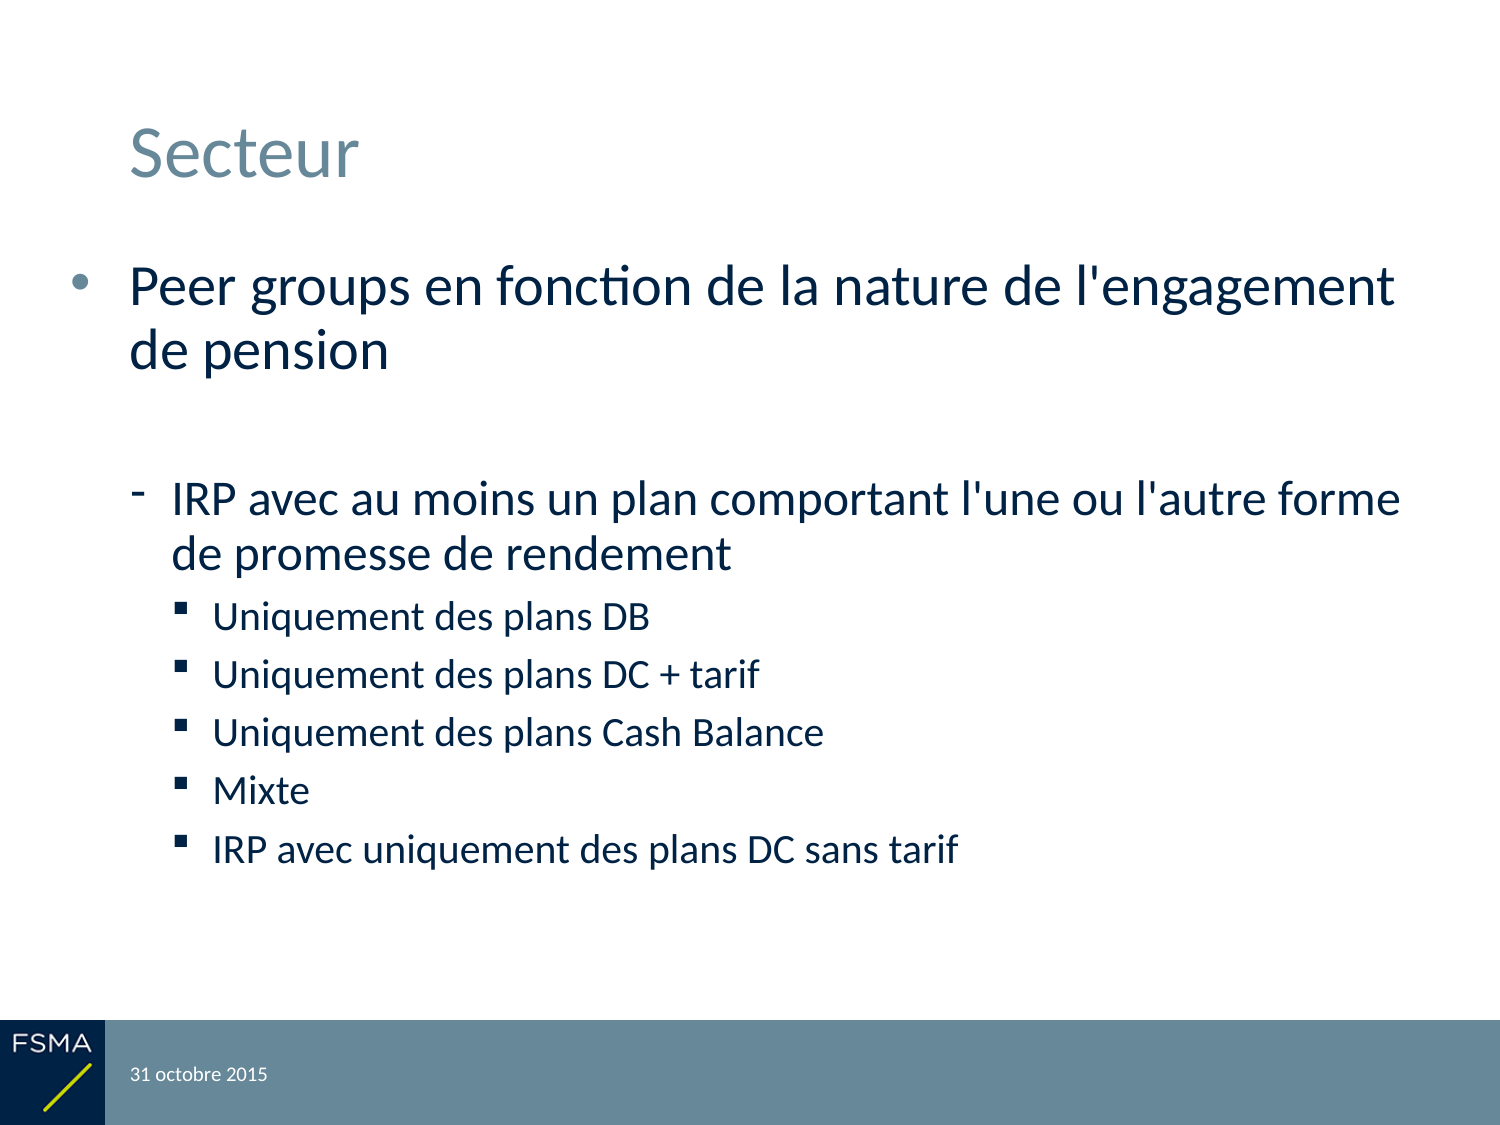

# Secteur
Peer groups en fonction de la nature de l'engagement de pension

IRP avec au moins un plan comportant l'une ou l'autre forme de promesse de rendement
Uniquement des plans DB
Uniquement des plans DC + tarif
Uniquement des plans Cash Balance
Mixte
IRP avec uniquement des plans DC sans tarif
31 octobre 2015
Reporting relatif à l'exercice 2014
26